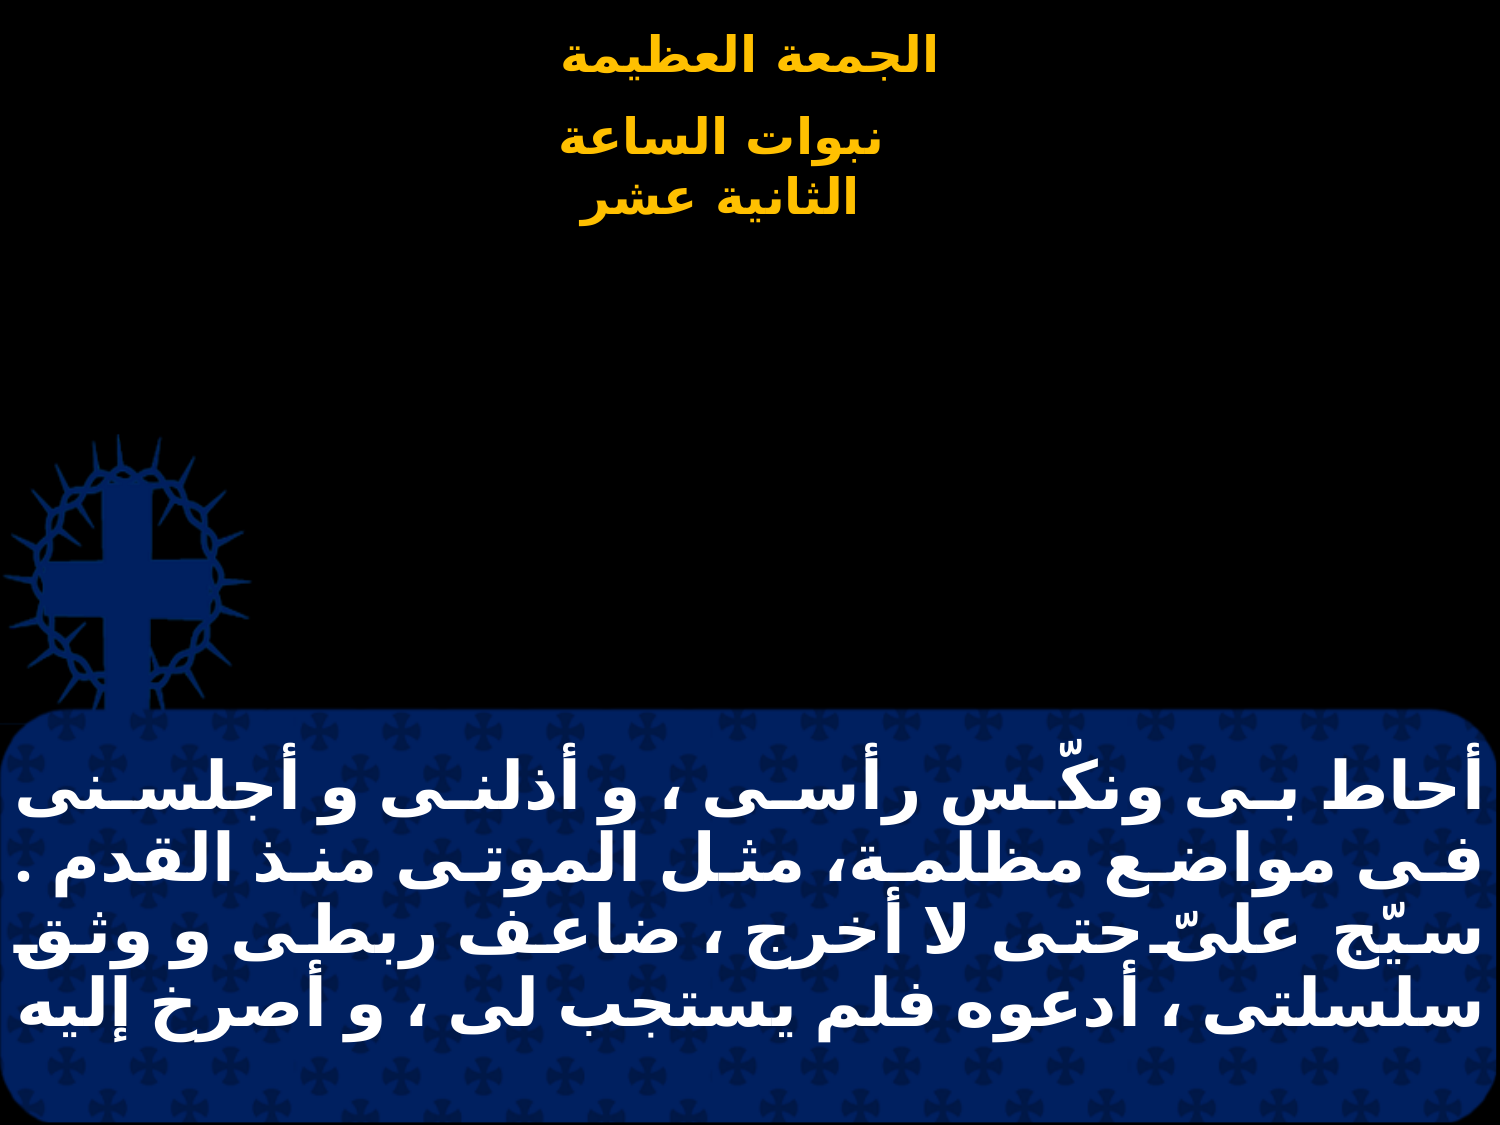

# أحاط بى ونكّس رأسى ، و أذلنى و أجلسنى فى مواضع مظلمة، مثل الموتى منذ القدم . سيّج علىّ حتى لا أخرج ، ضاعف ربطى و وثق سلسلتى ، أدعوه فلم يستجب لى ، و أصرخ إليه